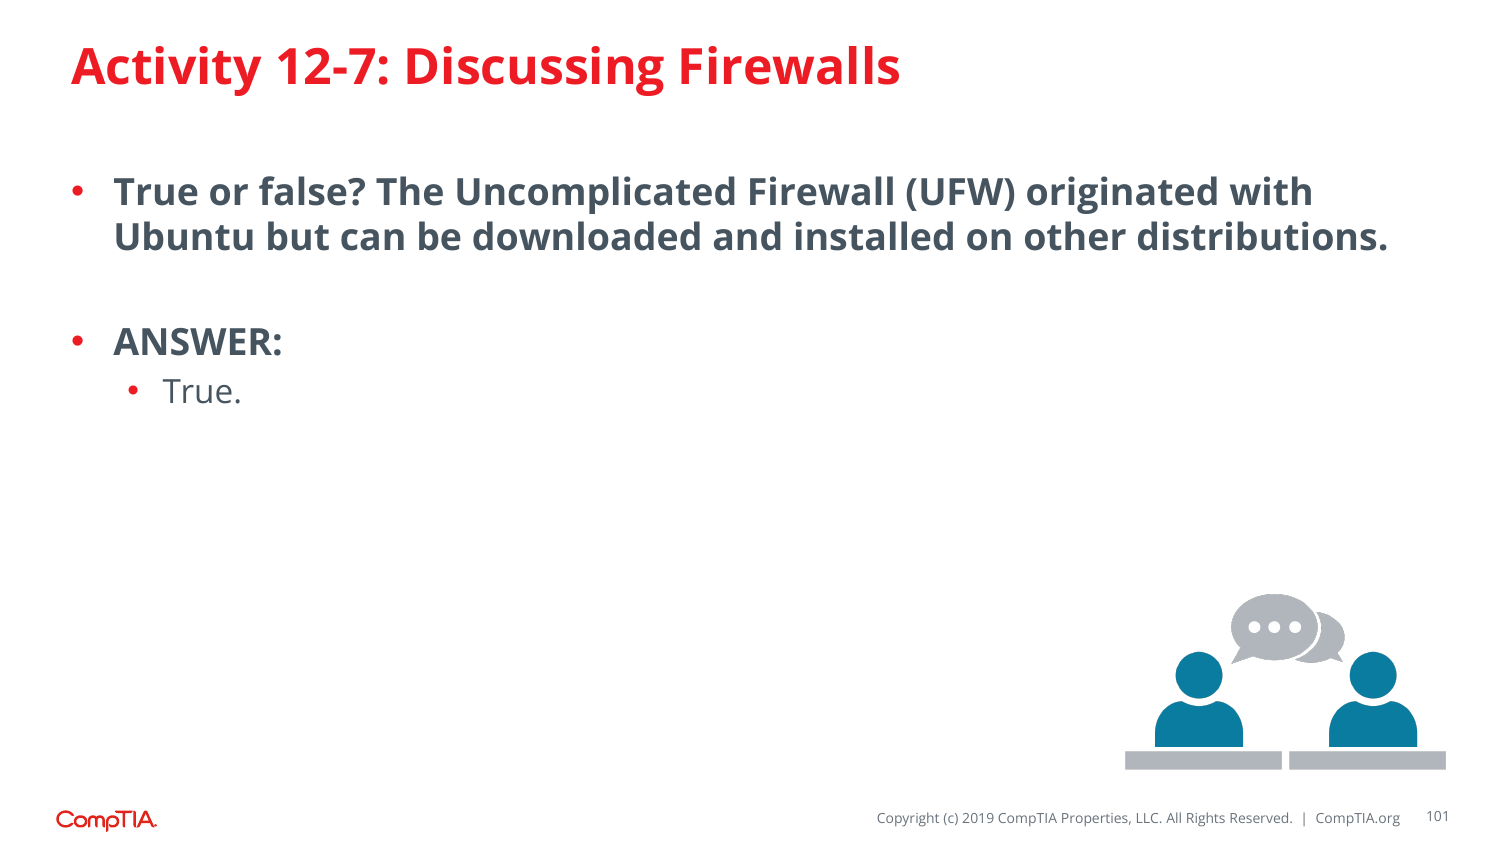

# Activity 12-7: Discussing Firewalls
True or false? The Uncomplicated Firewall (UFW) originated with Ubuntu but can be downloaded and installed on other distributions.

ANSWER:
True.

101